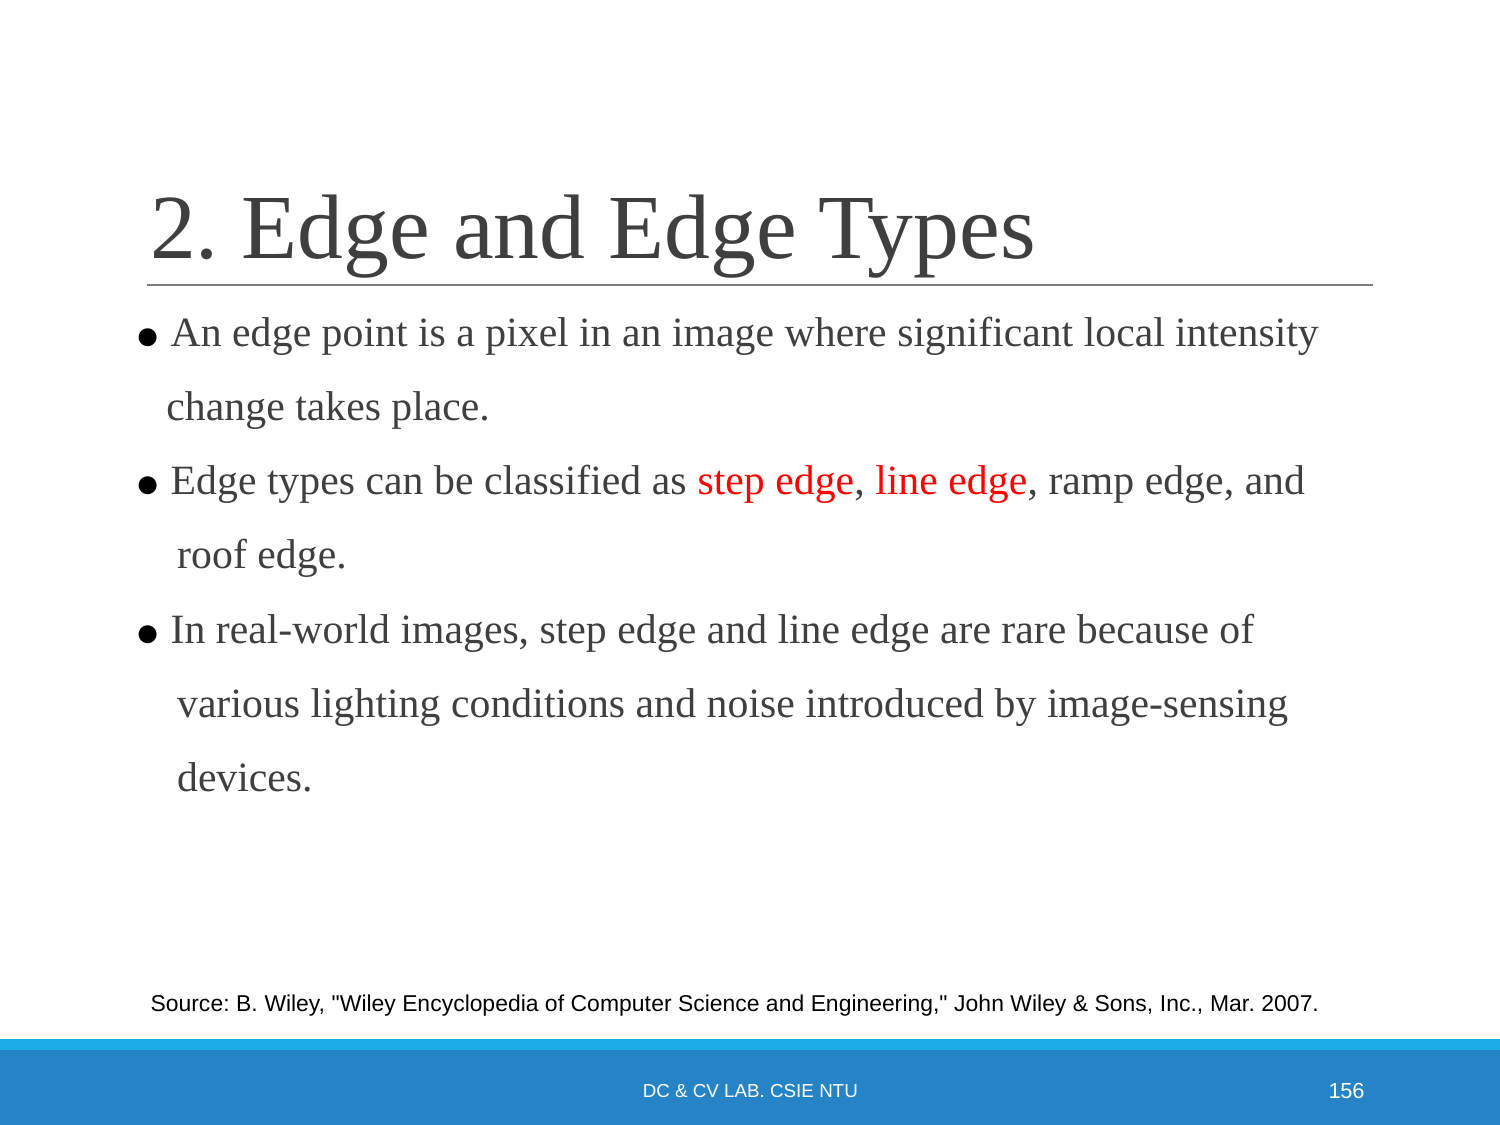

# 2. Edge and Edge Types
 An edge point is a pixel in an image where significant local intensity
   change takes place.
 Edge types can be classified as step edge, line edge, ramp edge, and
    roof edge.
 In real-world images, step edge and line edge are rare because of
    various lighting conditions and noise introduced by image-sensing
    devices.

Source: B. Wiley, "Wiley Encyclopedia of Computer Science and Engineering," John Wiley & Sons, Inc., Mar. 2007.
DC & CV LAB. CSIE NTU
156